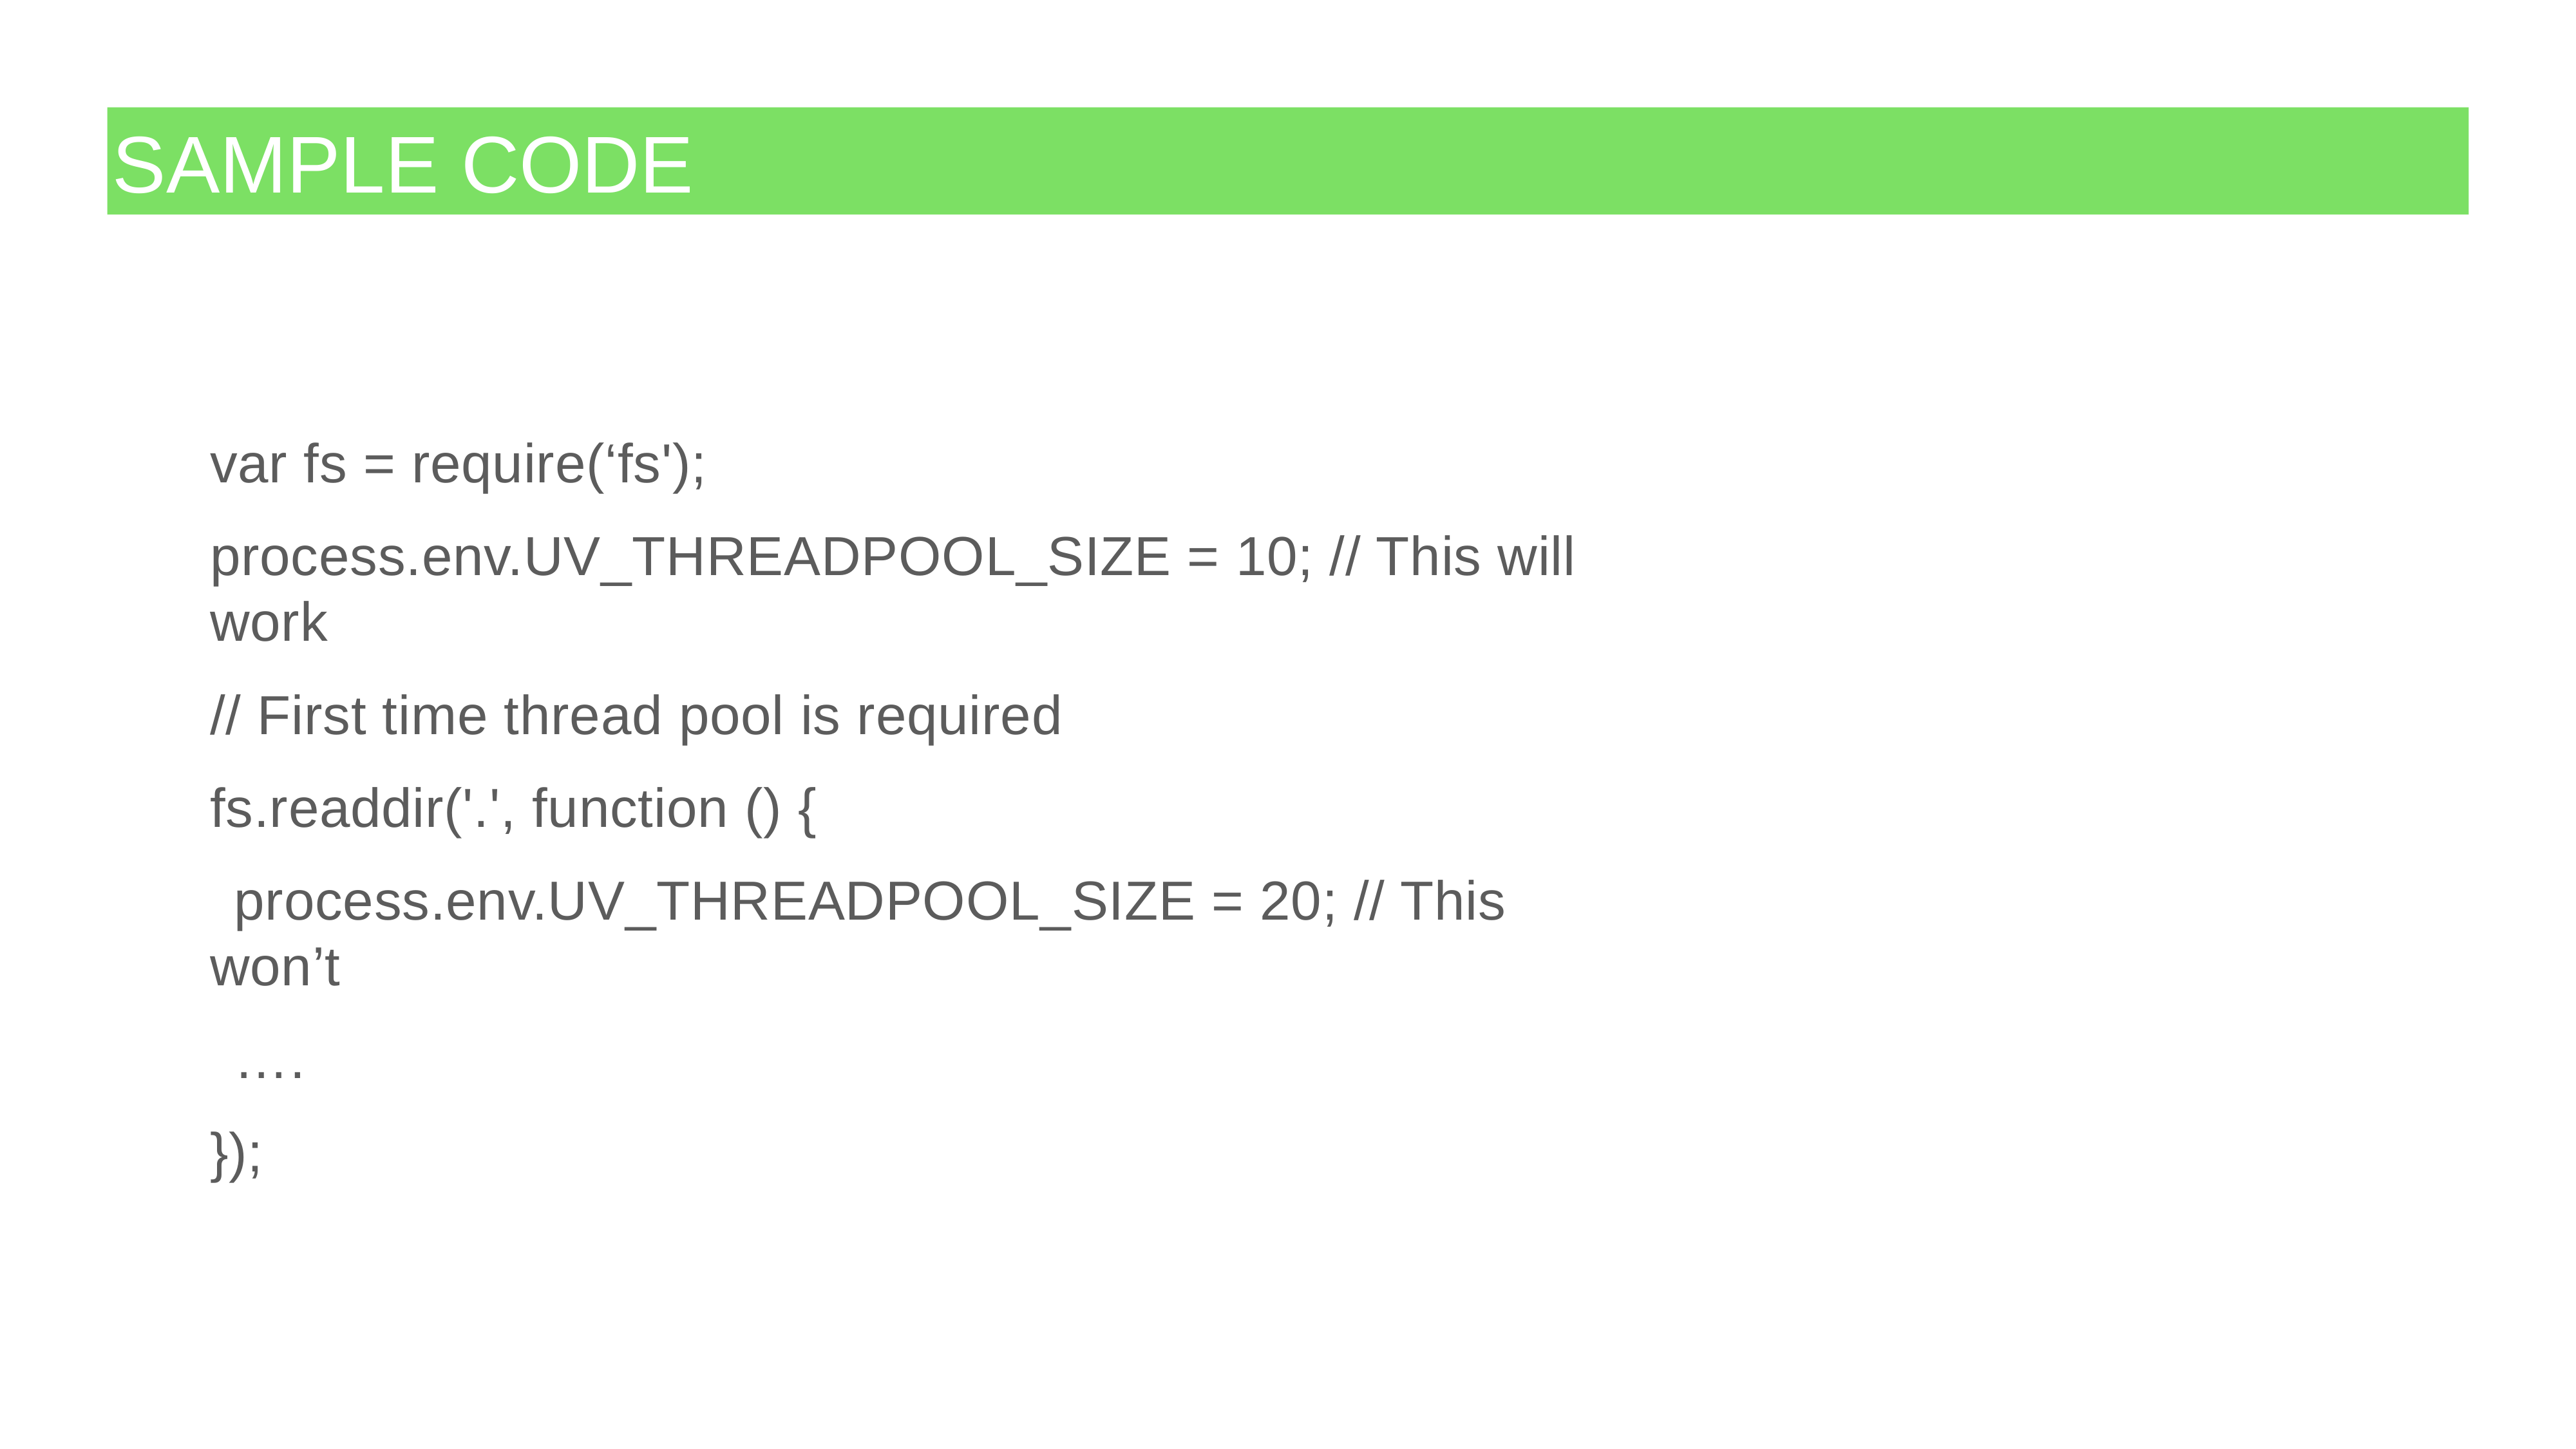

# sample code

var fs = require(‘fs');
process.env.UV_THREADPOOL_SIZE = 10; // This will work
// First time thread pool is required
fs.readdir('.', function () {
process.env.UV_THREADPOOL_SIZE = 20; // This won’t
….
});